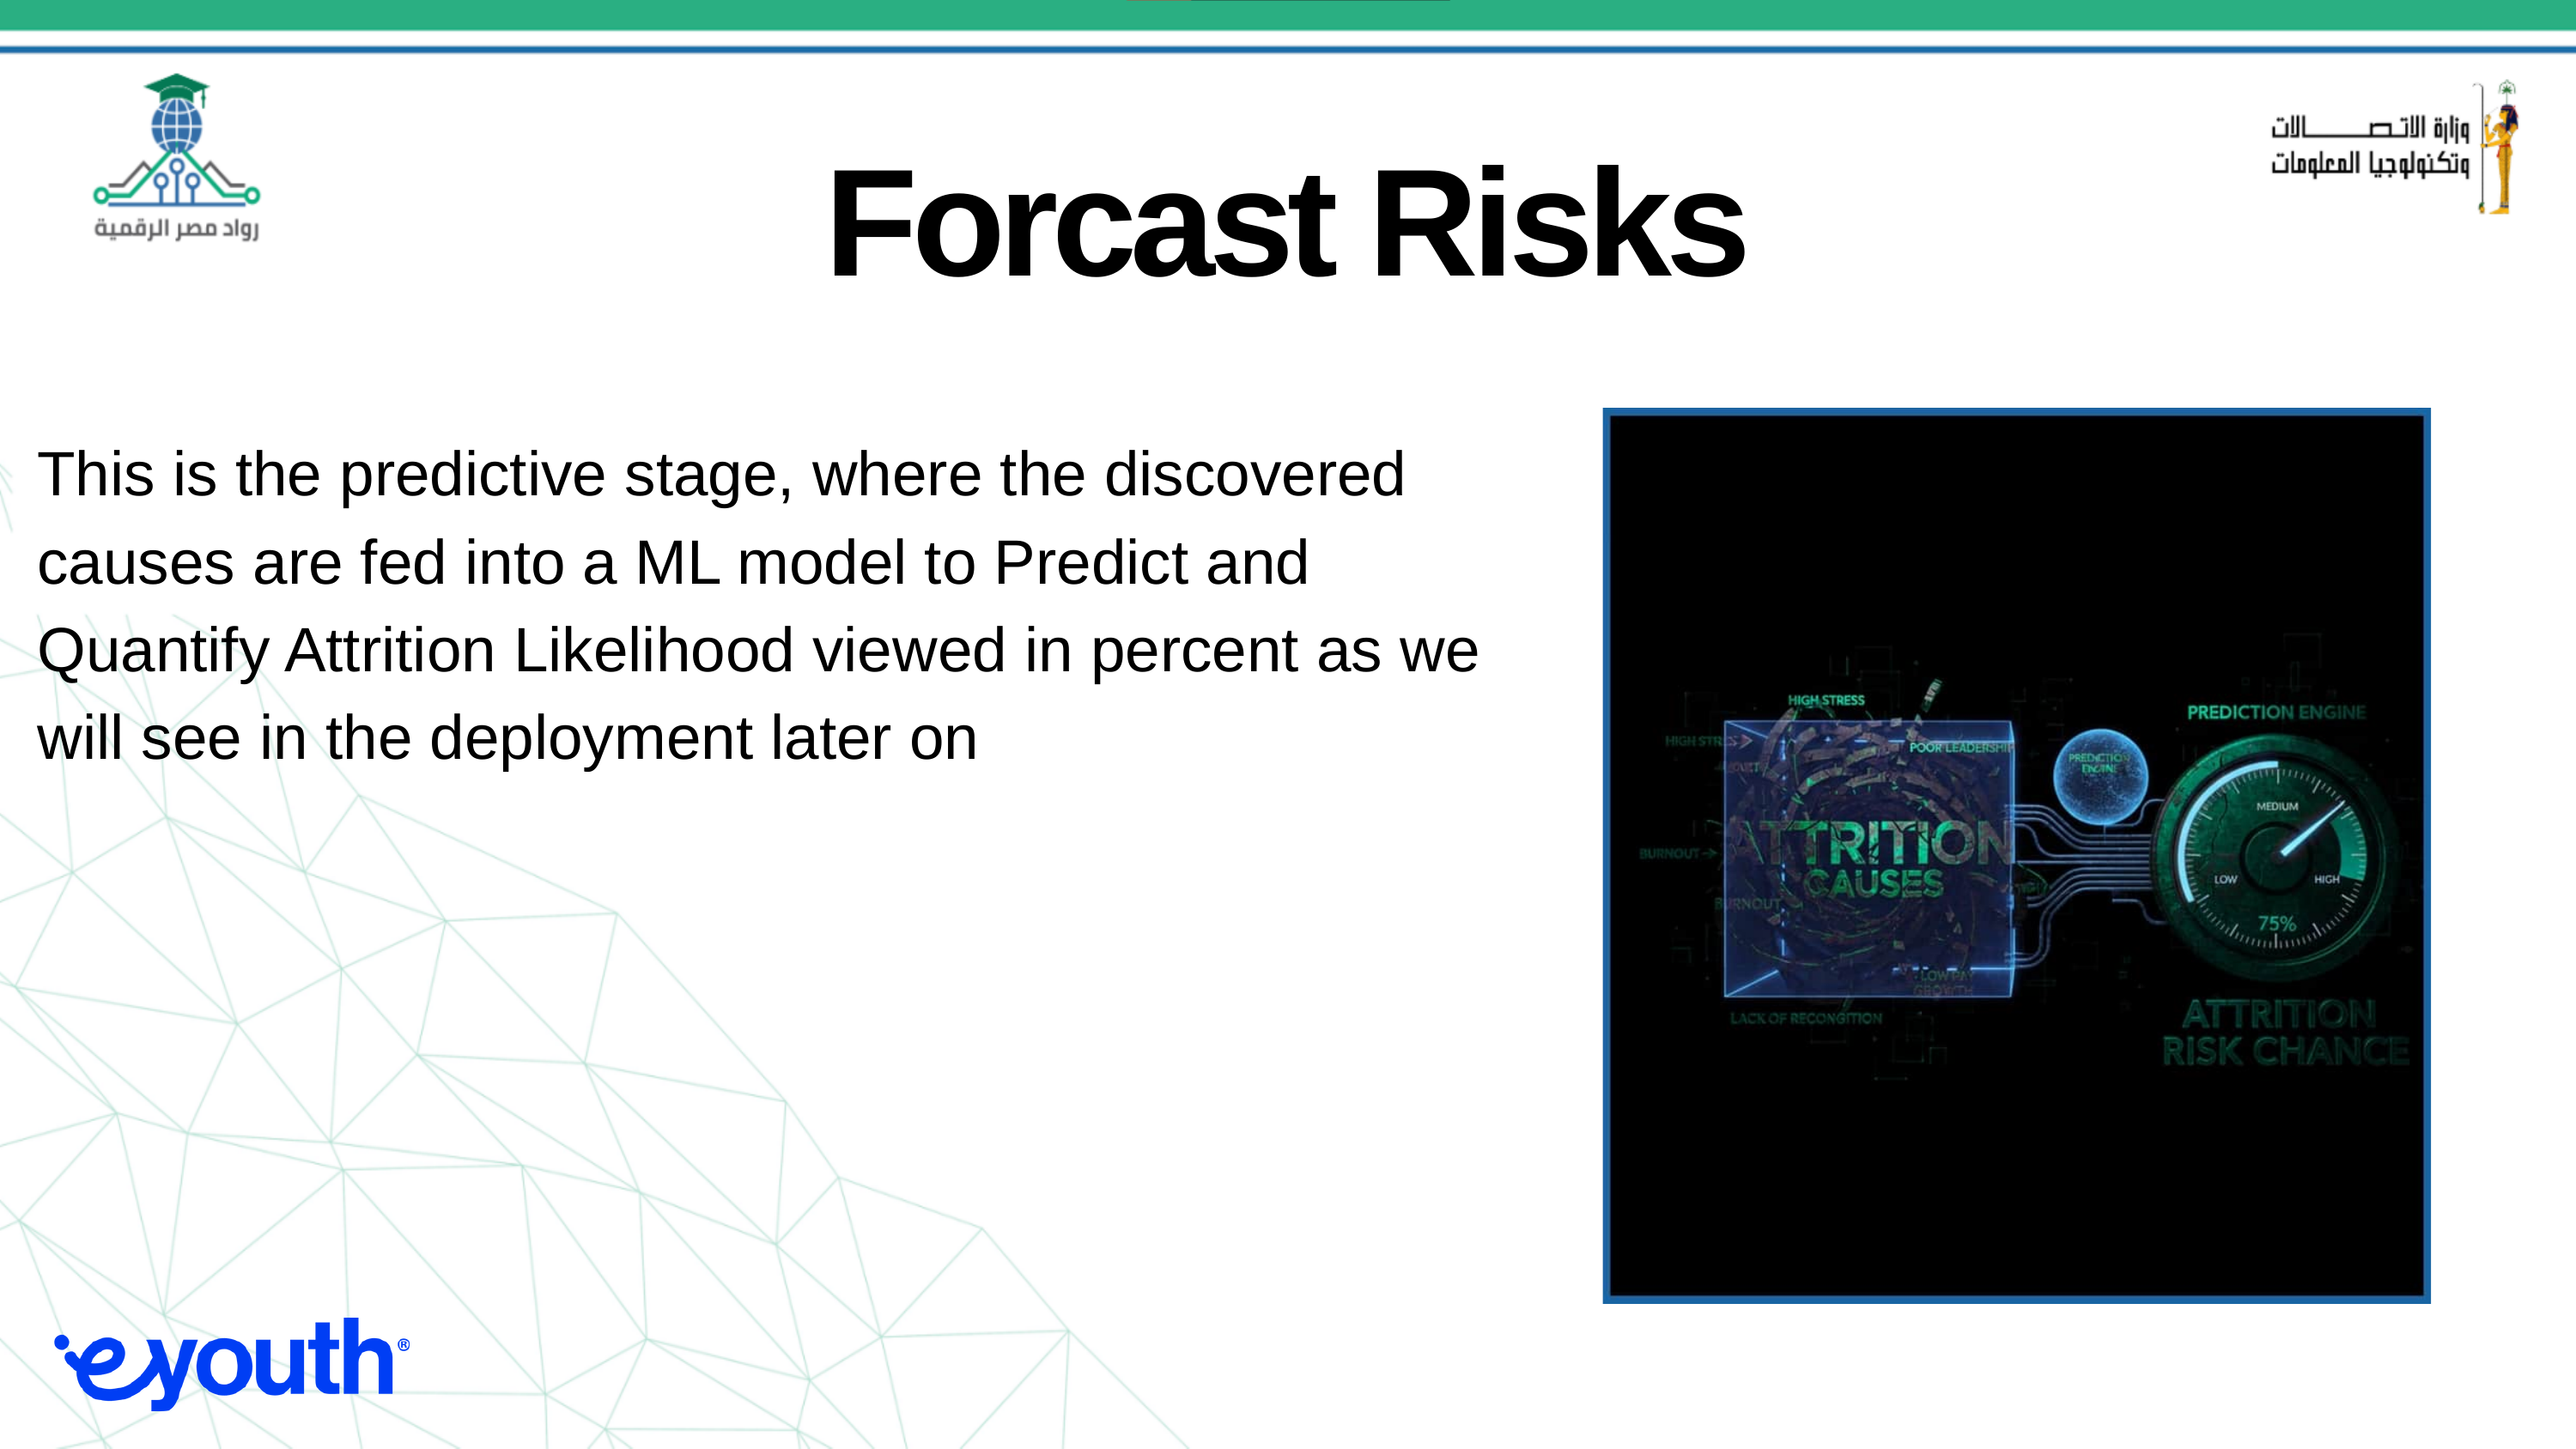

Forcast Risks

This is the predictive stage, where the discovered causes are fed into a ML model to Predict and Quantify Attrition Likelihood viewed in percent as we will see in the deployment later on